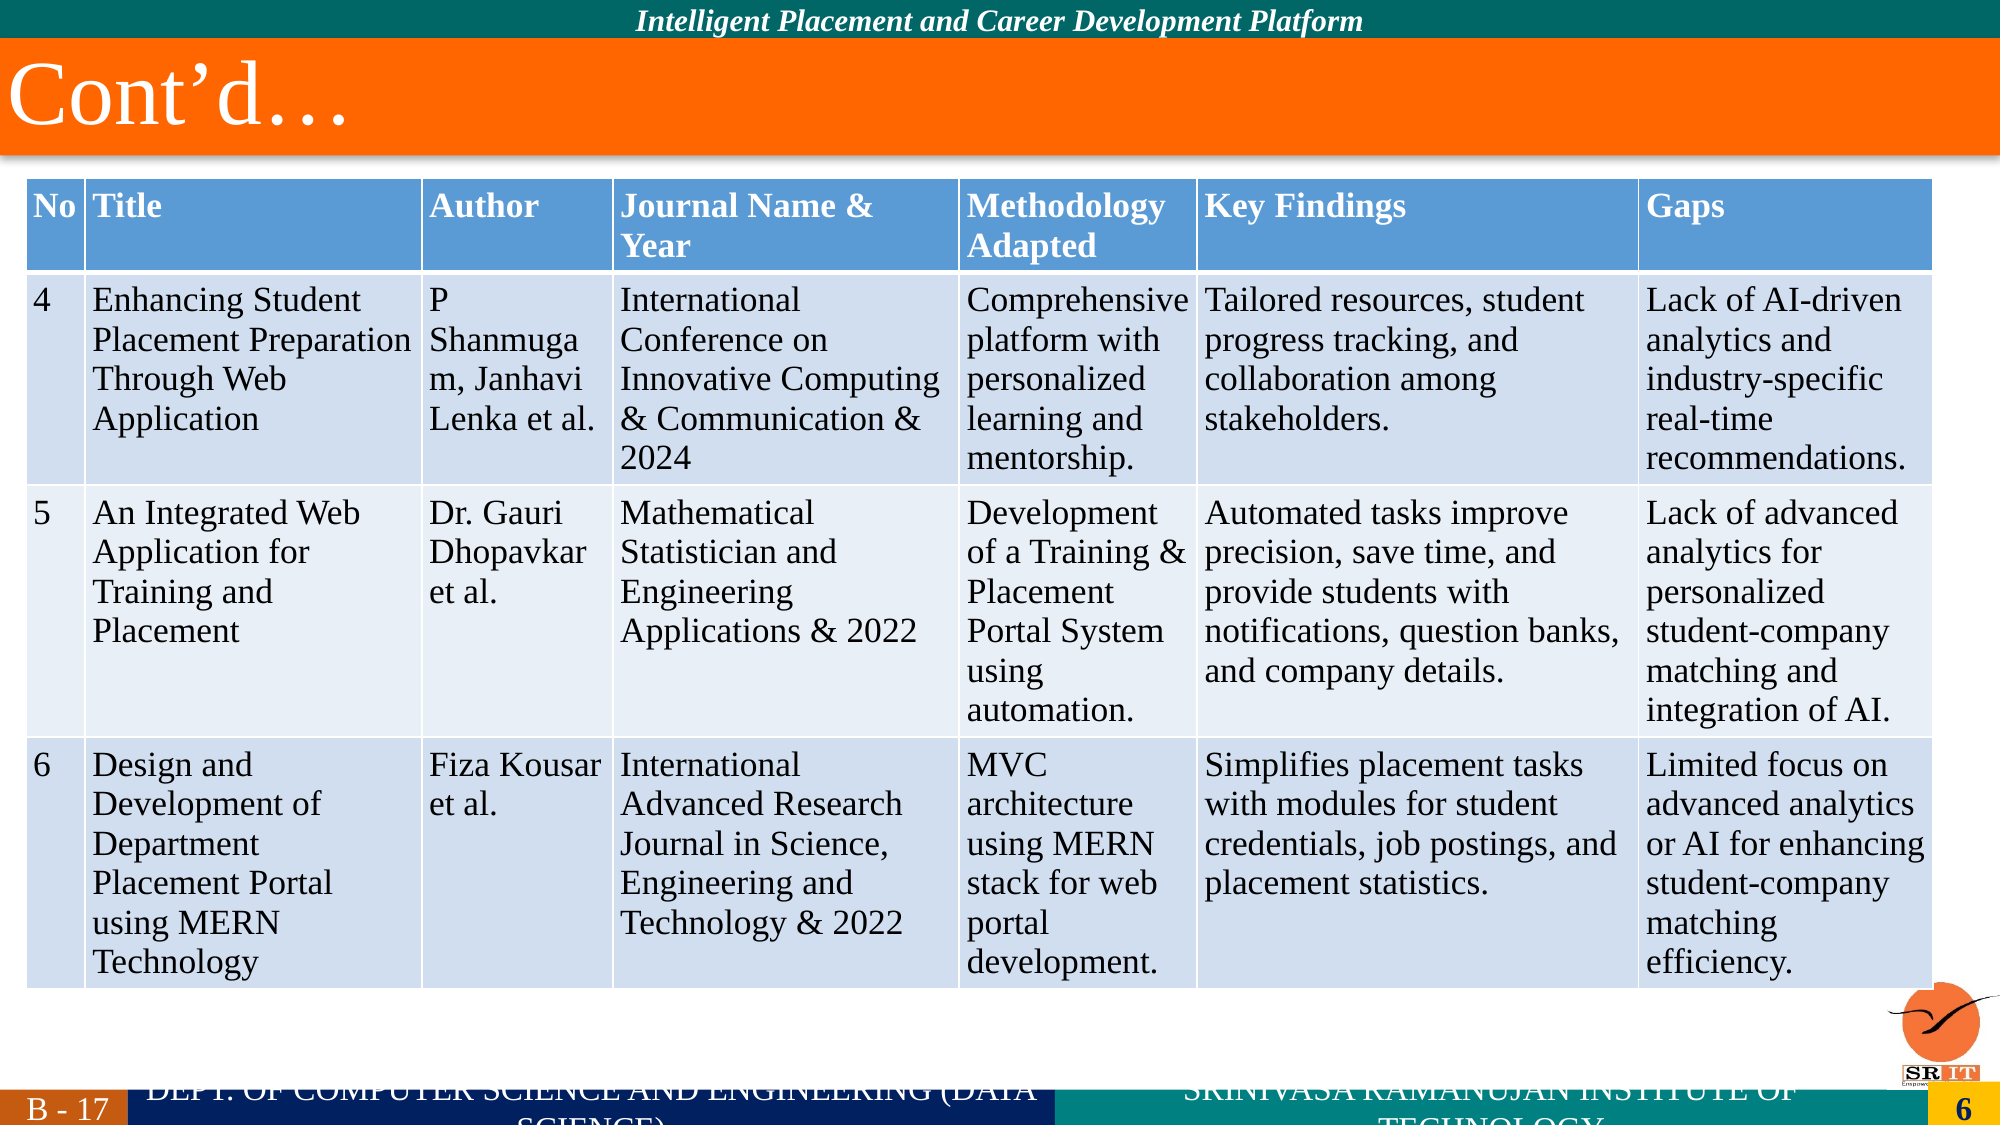

# Cont’d…
| No | Title | Author | Journal Name & Year | Methodology Adapted | Key Findings | Gaps |
| --- | --- | --- | --- | --- | --- | --- |
| 4 | Enhancing Student Placement Preparation Through Web Application | P Shanmugam, Janhavi Lenka et al. | International Conference on Innovative Computing & Communication & 2024 | Comprehensive platform with personalized learning and mentorship. | Tailored resources, student progress tracking, and collaboration among stakeholders. | Lack of AI-driven analytics and industry-specific real-time recommendations. |
| 5 | An Integrated Web Application for Training and Placement | Dr. Gauri Dhopavkar et al. | Mathematical Statistician and Engineering Applications & 2022 | Development of a Training & Placement Portal System using automation. | Automated tasks improve precision, save time, and provide students with notifications, question banks, and company details. | Lack of advanced analytics for personalized student-company matching and integration of AI. |
| 6 | Design and Development of Department Placement Portal using MERN Technology | Fiza Kousar et al. | International Advanced Research Journal in Science, Engineering and Technology & 2022 | MVC architecture using MERN stack for web portal development. | Simplifies placement tasks with modules for student credentials, job postings, and placement statistics. | Limited focus on advanced analytics or AI for enhancing student-company matching efficiency. |
6